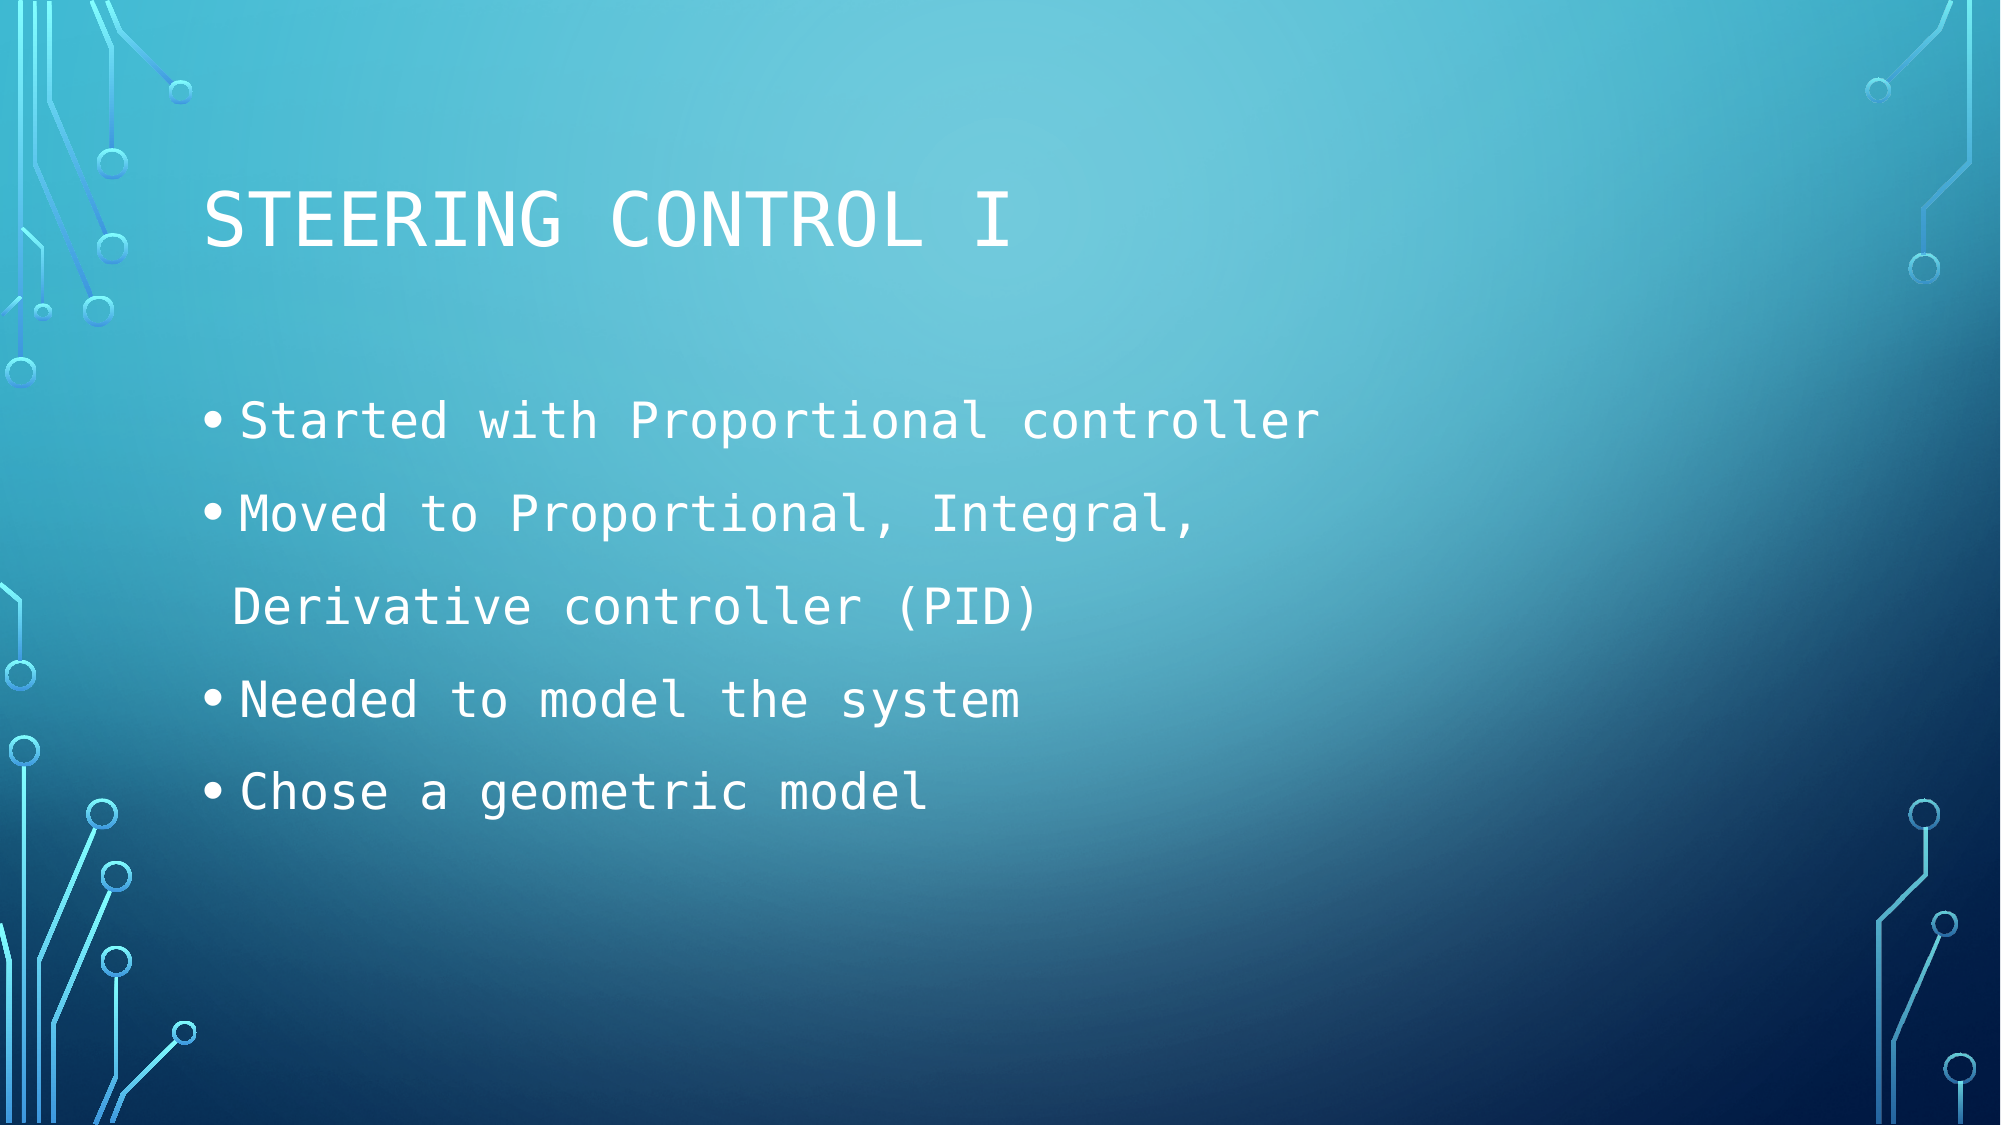

# Steering control I
Started with Proportional controller
Moved to Proportional, Integral,
 Derivative controller (PID)
Needed to model the system
Chose a geometric model